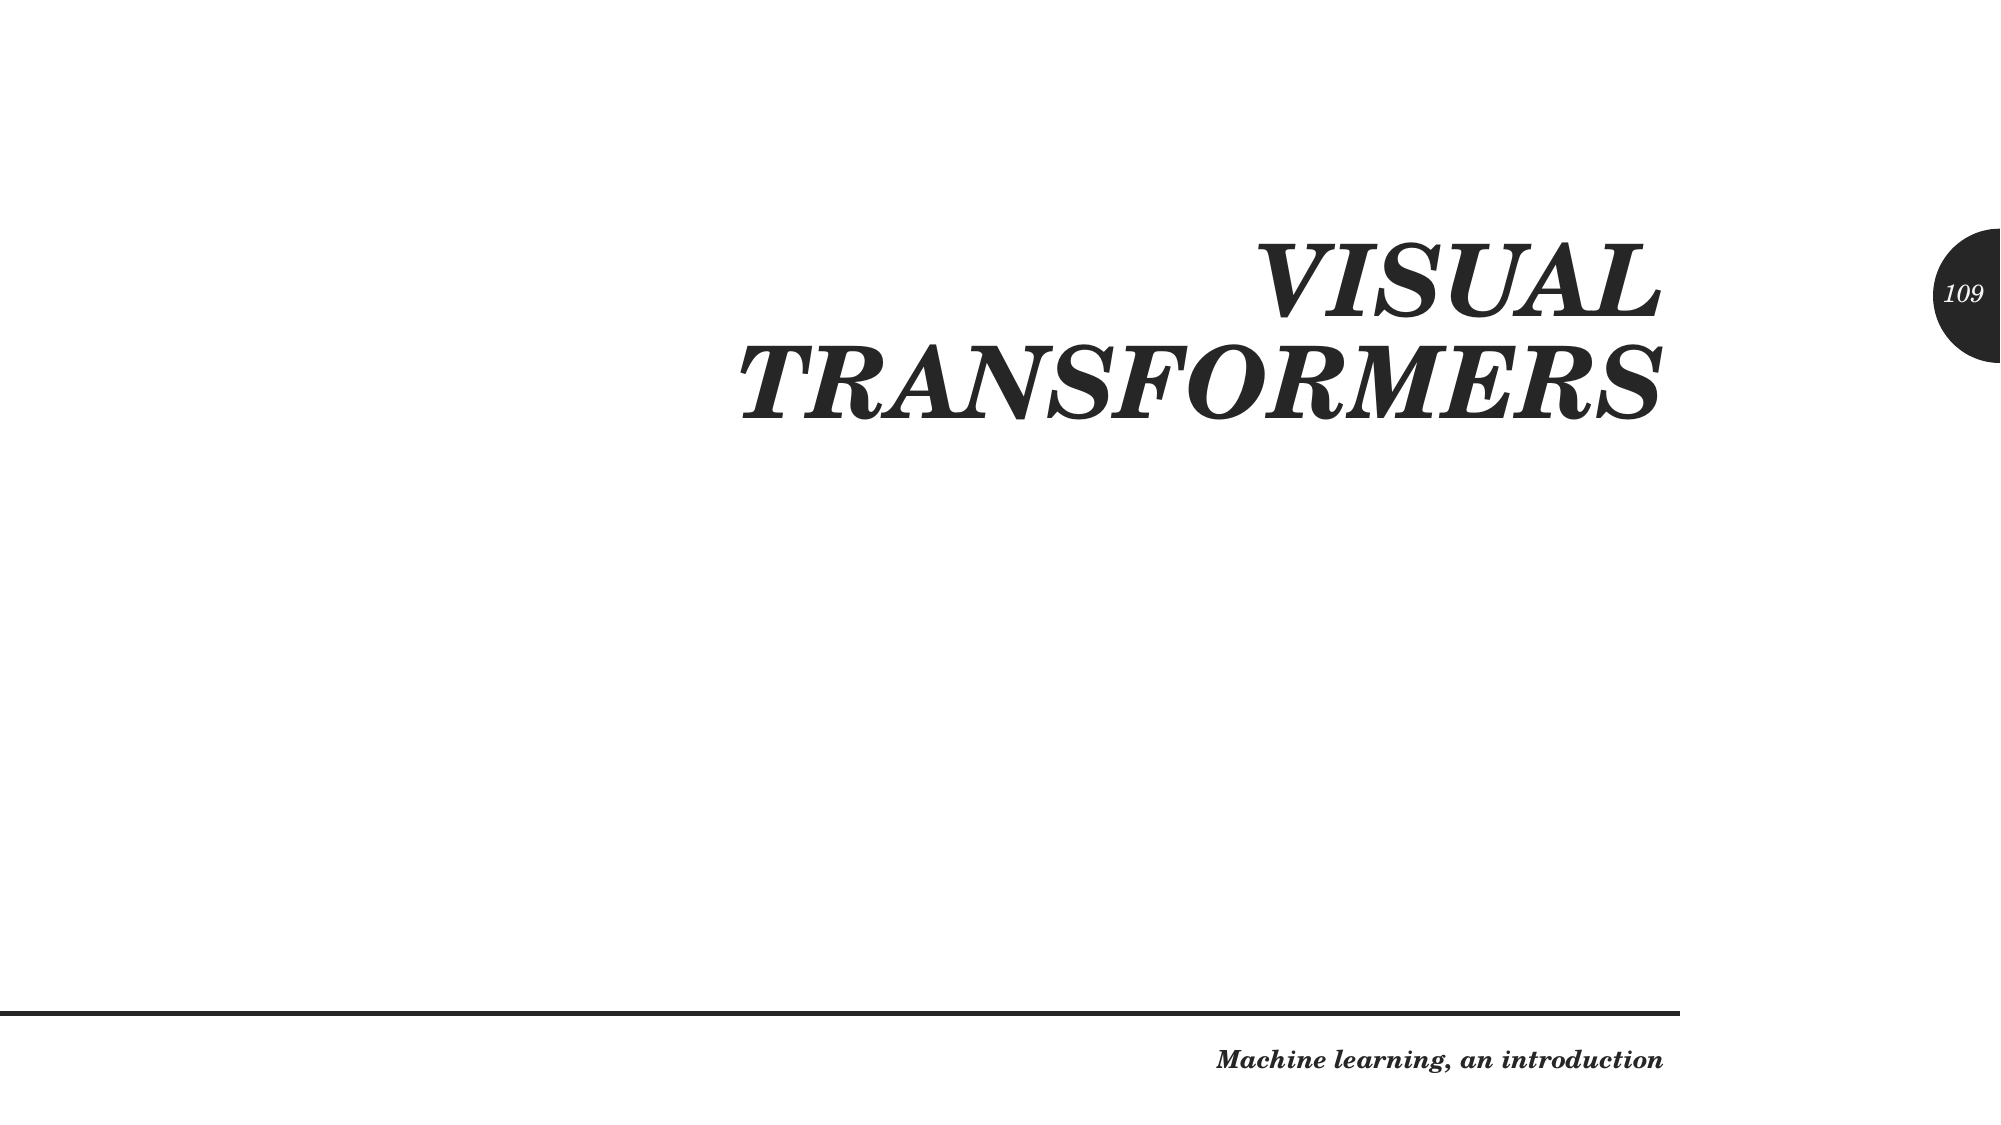

# VISUAL TRANSFORMERS
109
Machine learning, an introduction